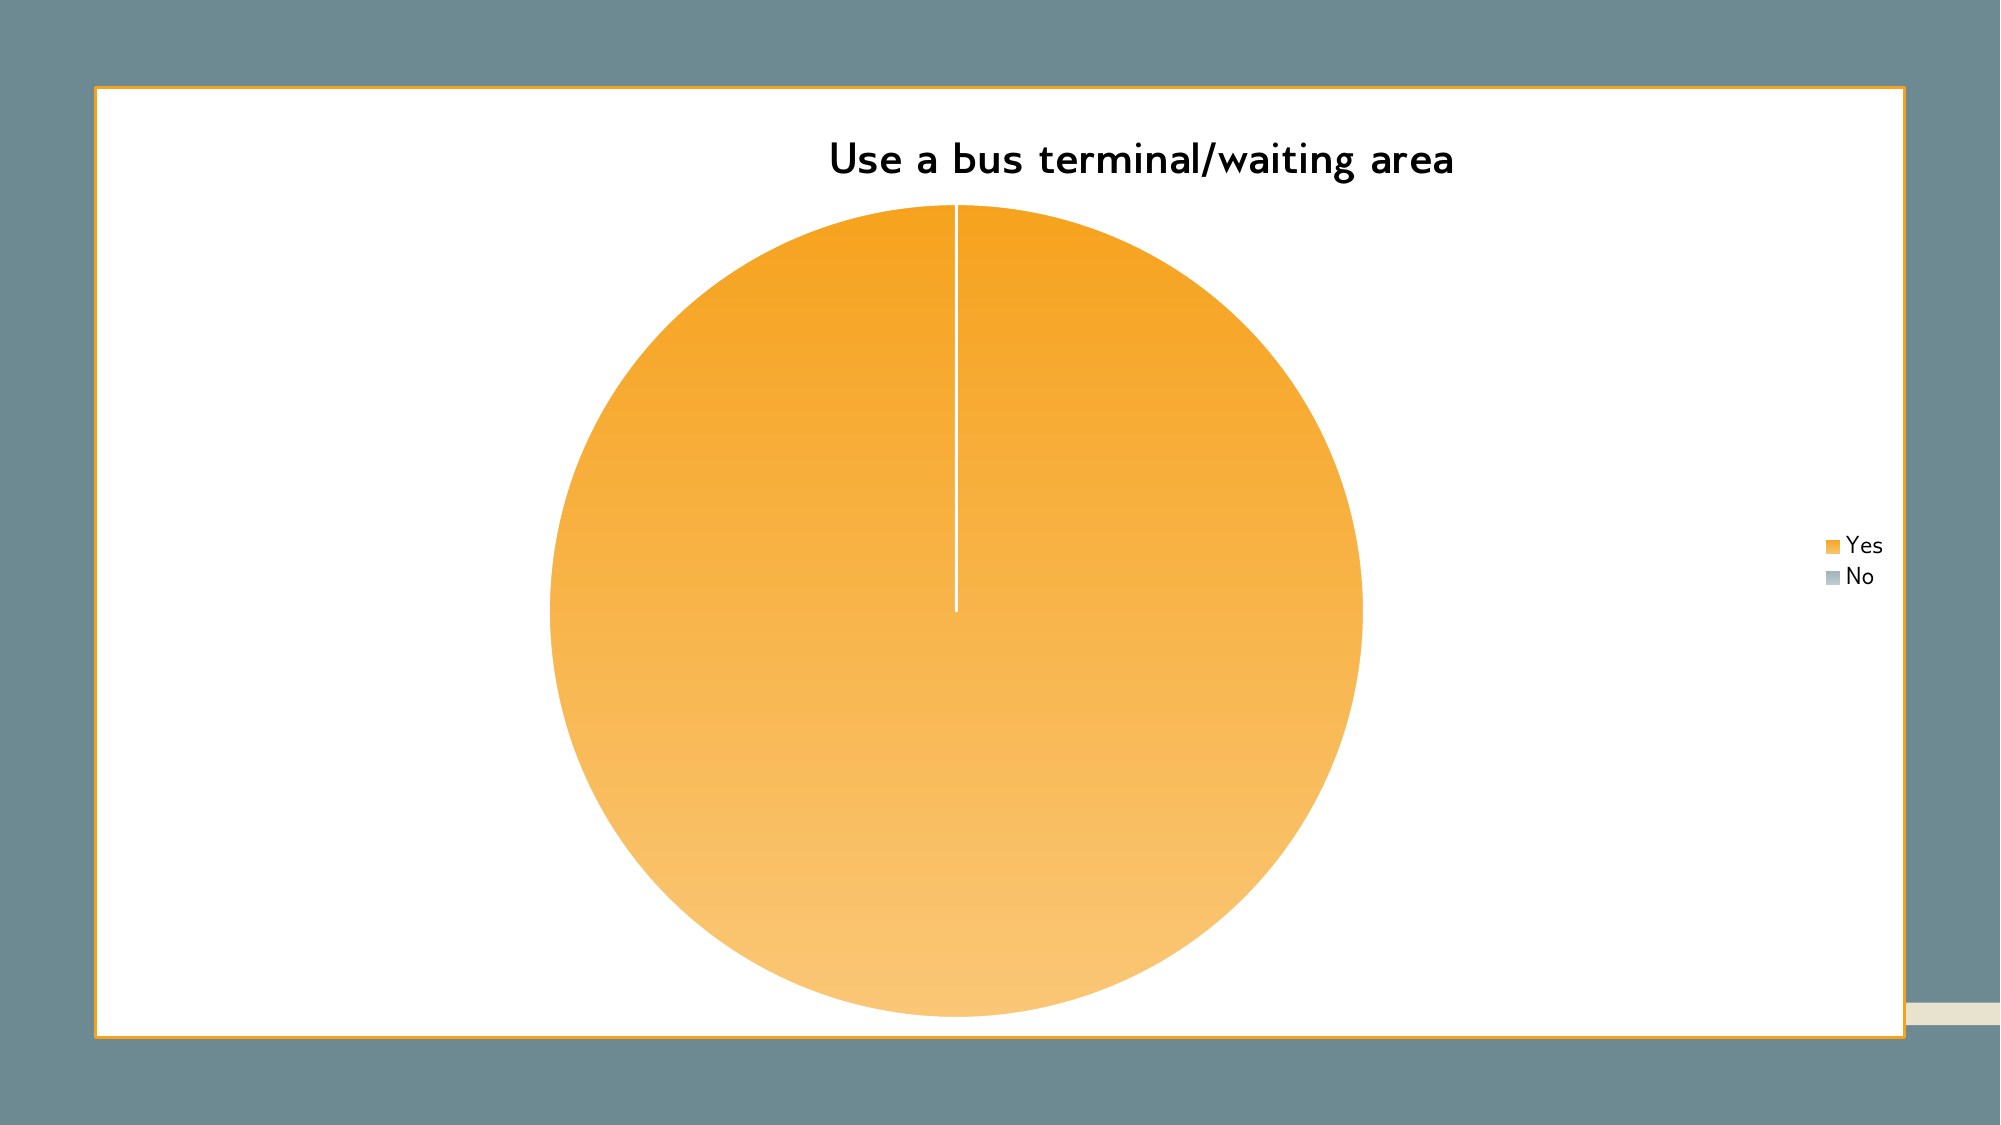

### Chart: Use a bus terminal/waiting area

| Category |  |
|---|---|
| Yes | 4.0 |
| No | 0.0 |